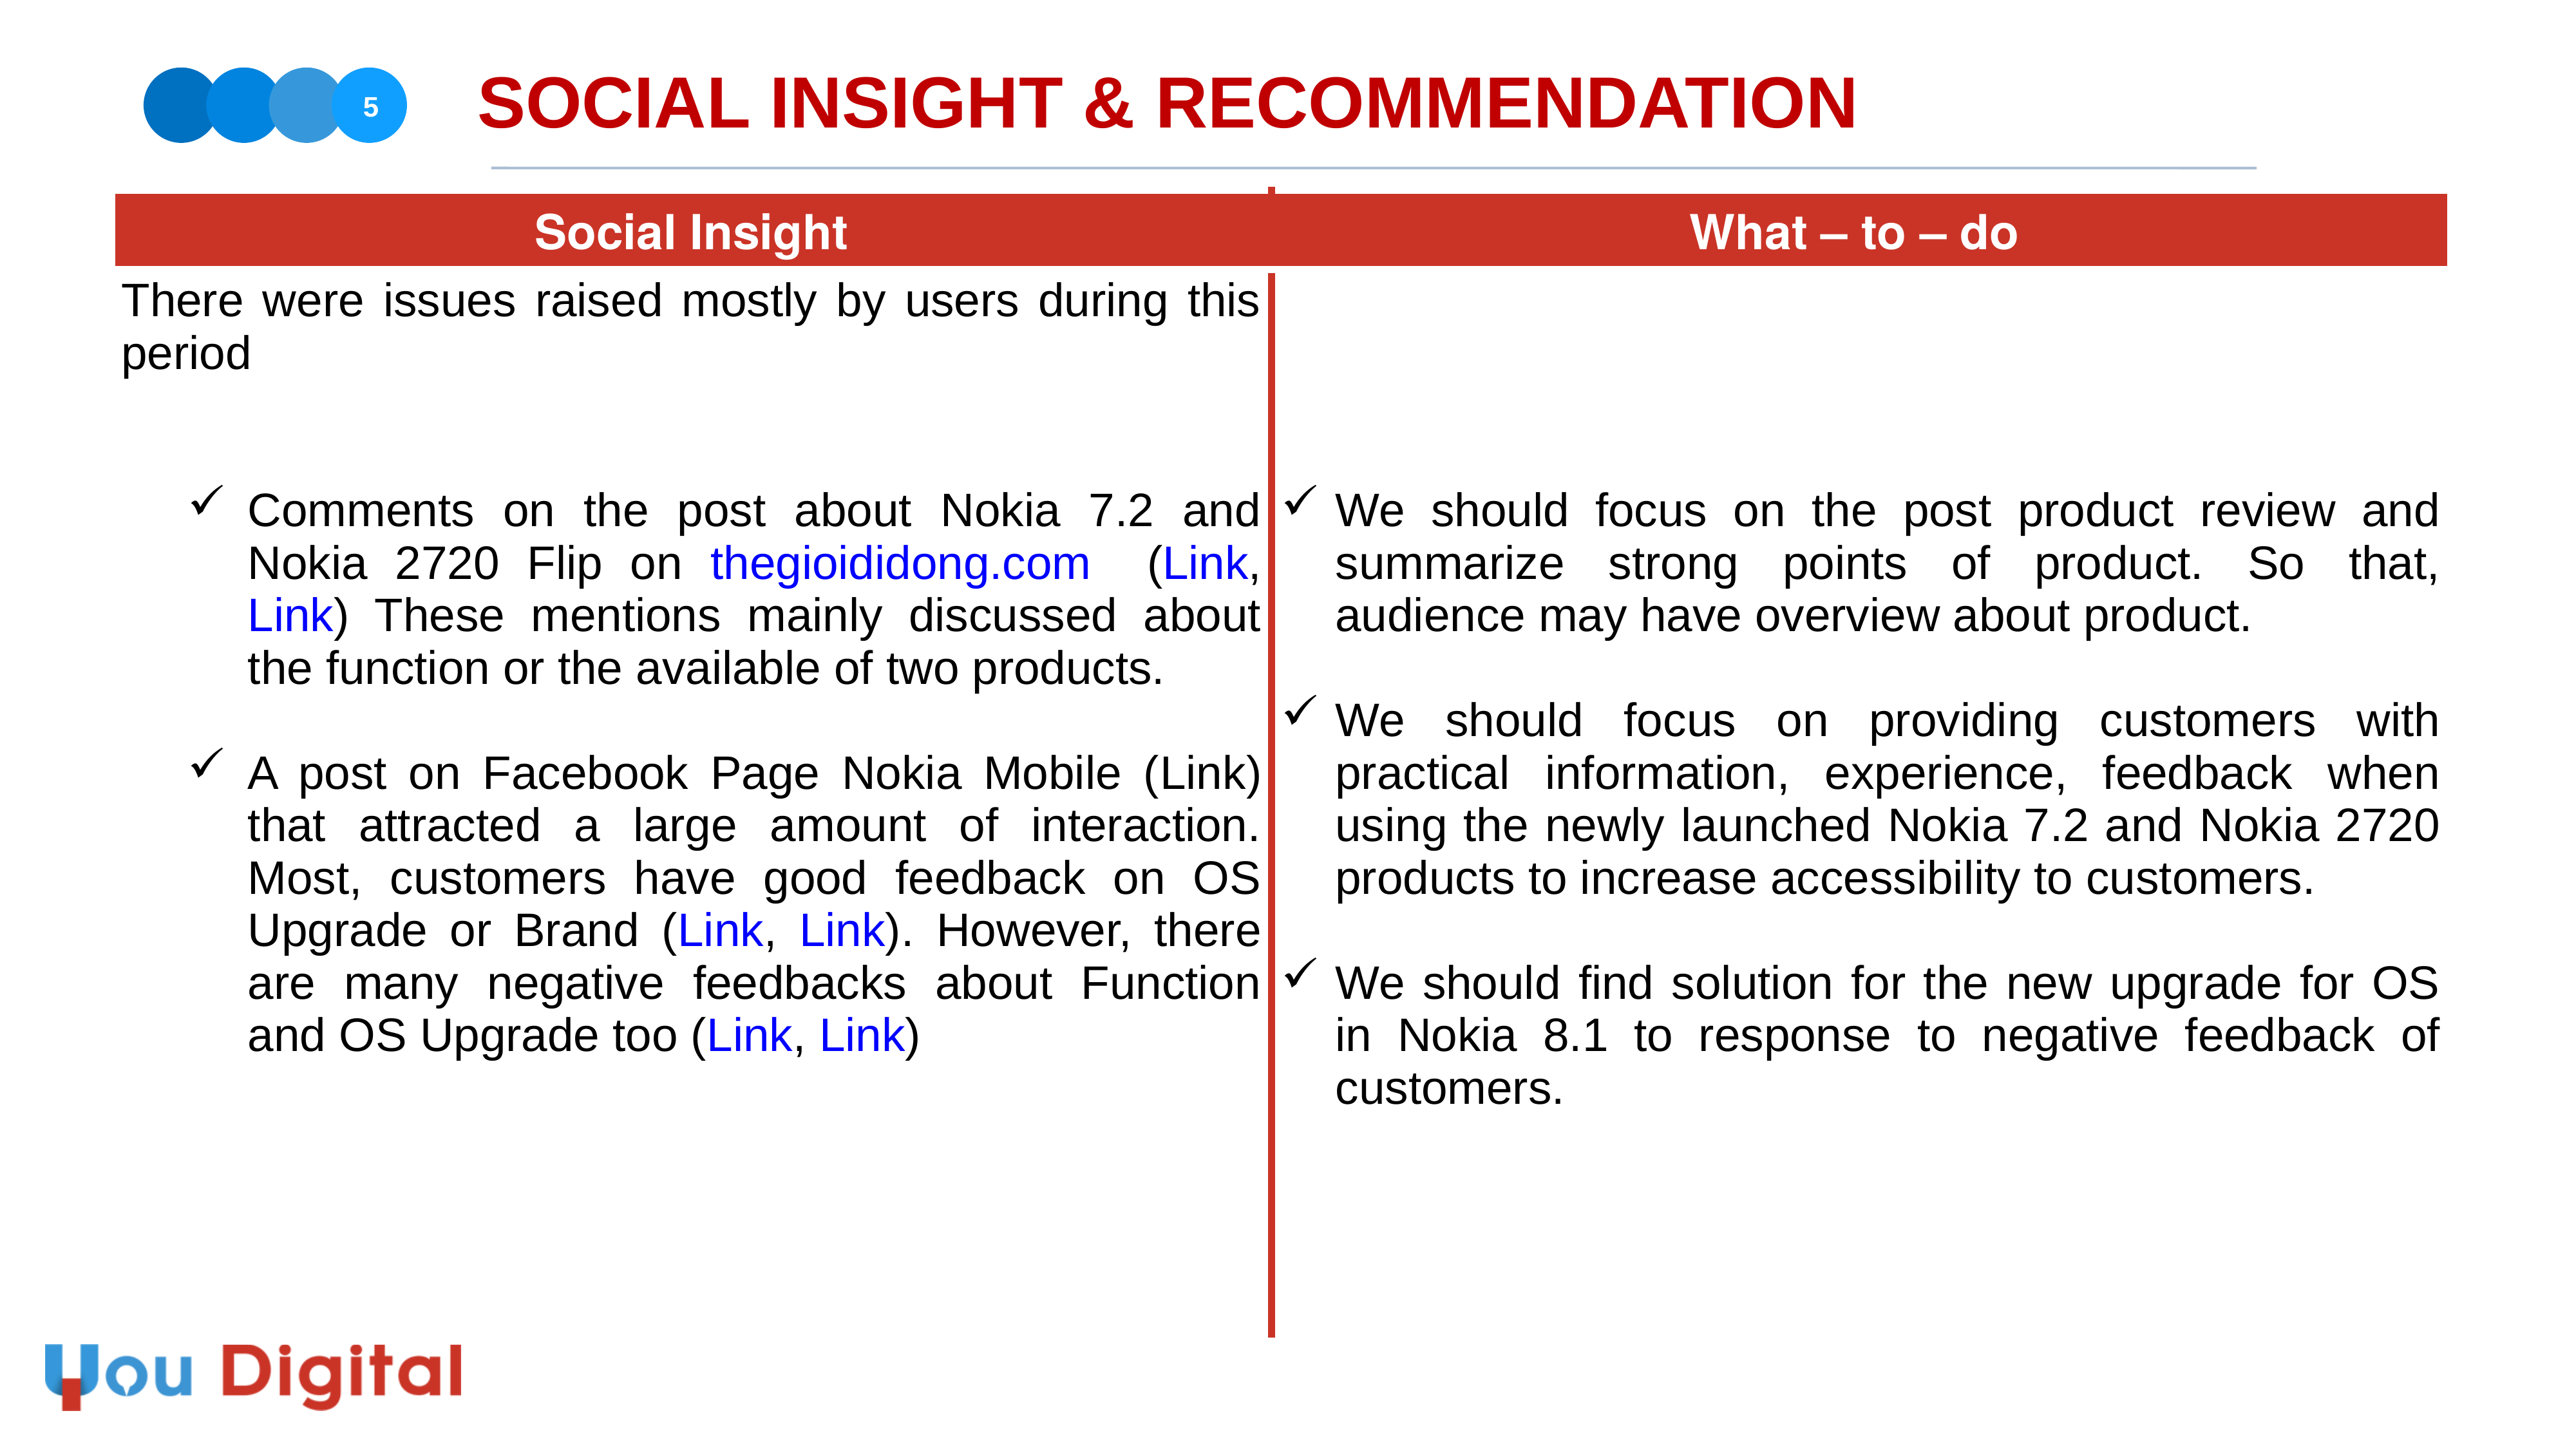

# SOCIAL INSIGHT & RECOMMENDATION
5
| Social Insight | What – to – do |
| --- | --- |
| There were issues raised mostly by users during this period Comments on the post about Nokia 7.2 and Nokia 2720 Flip on thegioididong.com (Link, Link) These mentions mainly discussed about the function or the available of two products. A post on Facebook Page Nokia Mobile (Link) that attracted a large amount of interaction. Most, customers have good feedback on OS Upgrade or Brand (Link, Link). However, there are many negative feedbacks about Function and OS Upgrade too (Link, Link) | We should focus on the post product review and summarize strong points of product. So that, audience may have overview about product. We should focus on providing customers with practical information, experience, feedback when using the newly launched Nokia 7.2 and Nokia 2720 products to increase accessibility to customers. We should find solution for the new upgrade for OS in Nokia 8.1 to response to negative feedback of customers. |